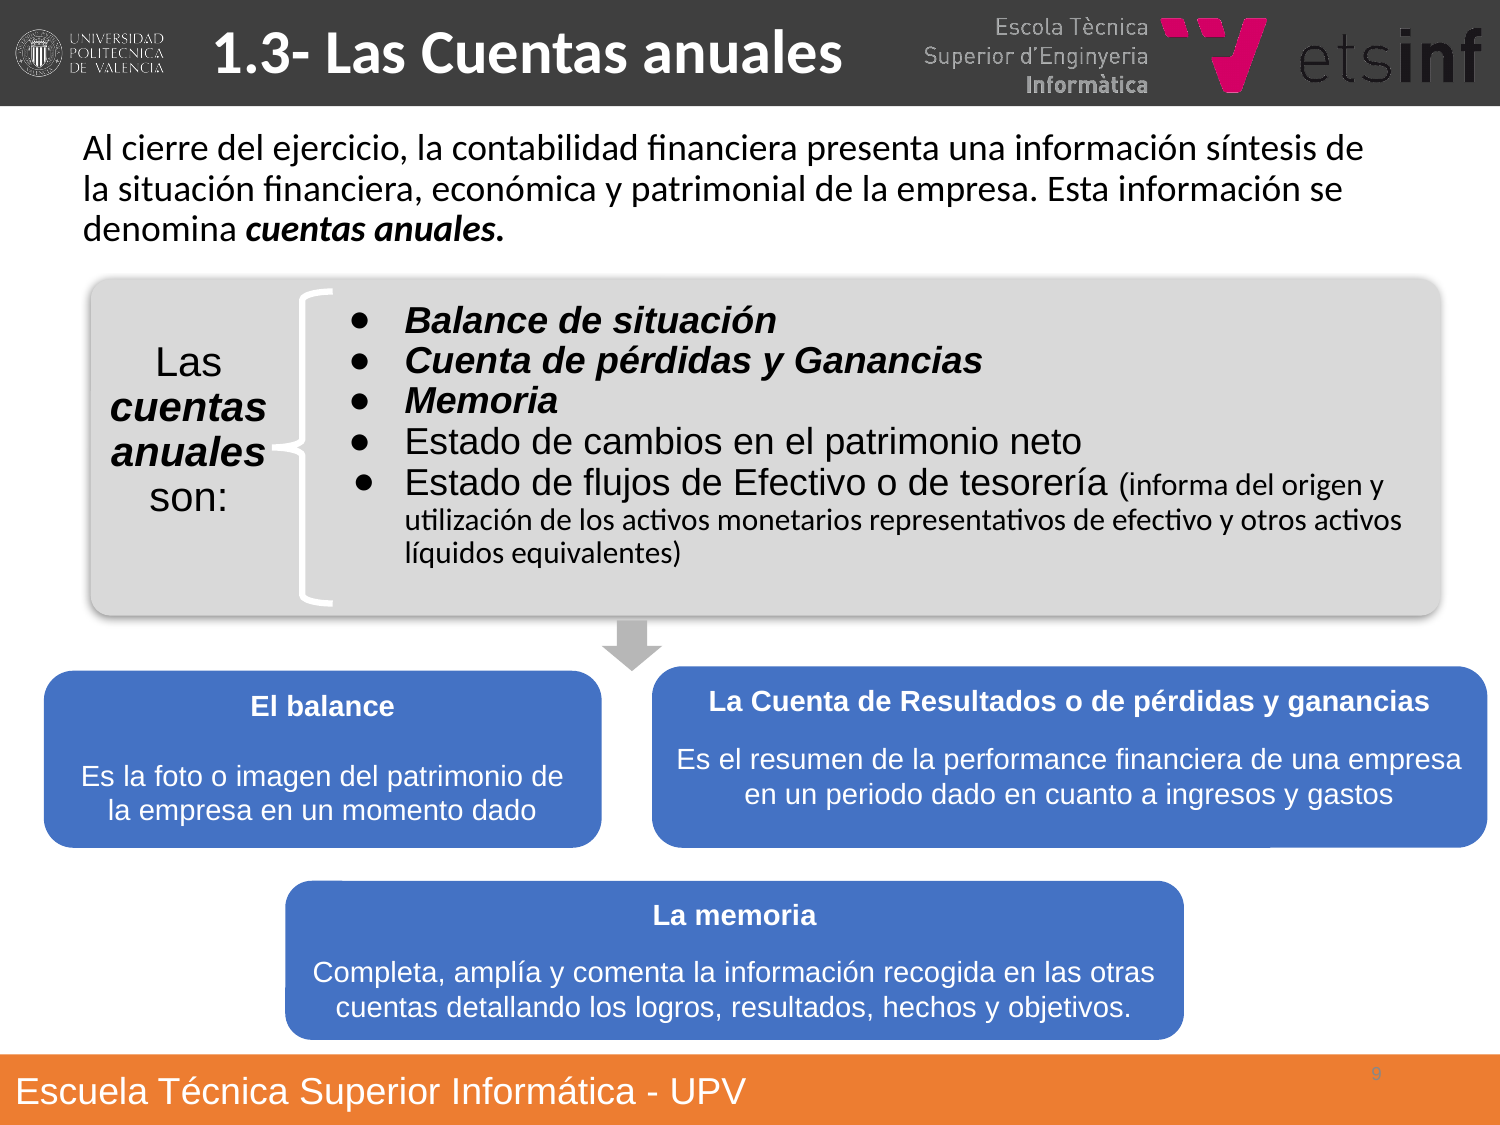

# 1.3- Las Cuentas anuales
Al cierre del ejercicio, la contabilidad financiera presenta una información síntesis de la situación financiera, económica y patrimonial de la empresa. Esta información se denomina cuentas anuales.

Balance de situación
Cuenta de pérdidas y Ganancias
Memoria
Estado de cambios en el patrimonio neto
Estado de flujos de Efectivo o de tesorería (informa del origen y utilización de los activos monetarios representativos de efectivo y otros activos líquidos equivalentes)
Las cuentas anuales son:

La Cuenta de Resultados o de pérdidas y ganancias

Es el resumen de la performance financiera de una empresa en un periodo dado en cuanto a ingresos y gastos
El balance

Es la foto o imagen del patrimonio de la empresa en un momento dado
La memoria

Completa, amplía y comenta la información recogida en las otras cuentas detallando los logros, resultados, hechos y objetivos.
9